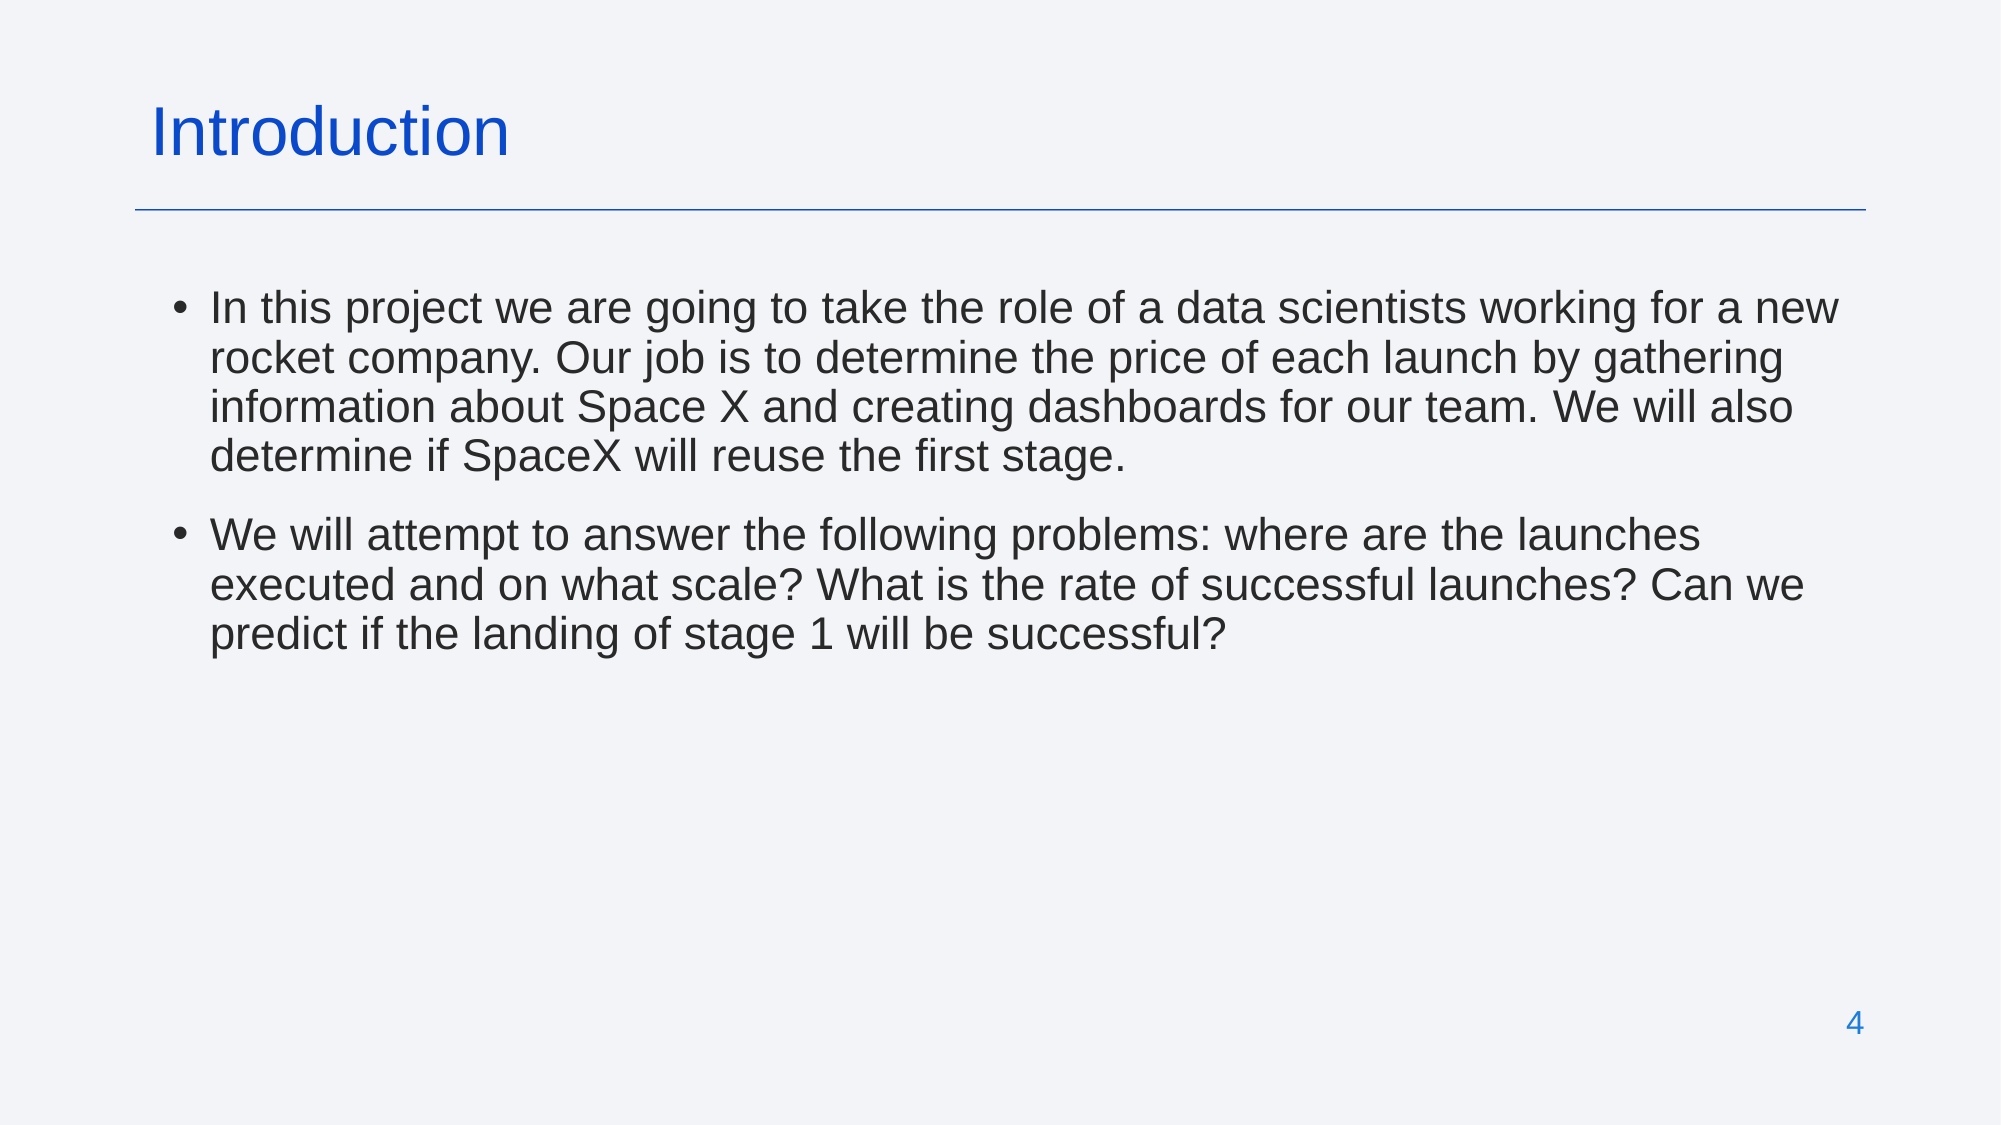

Introduction
In this project we are going to take the role of a data scientists working for a new rocket company. Our job is to determine the price of each launch by gathering information about Space X and creating dashboards for our team. We will also determine if SpaceX will reuse the first stage.
We will attempt to answer the following problems: where are the launches executed and on what scale? What is the rate of successful launches? Can we predict if the landing of stage 1 will be successful?
4